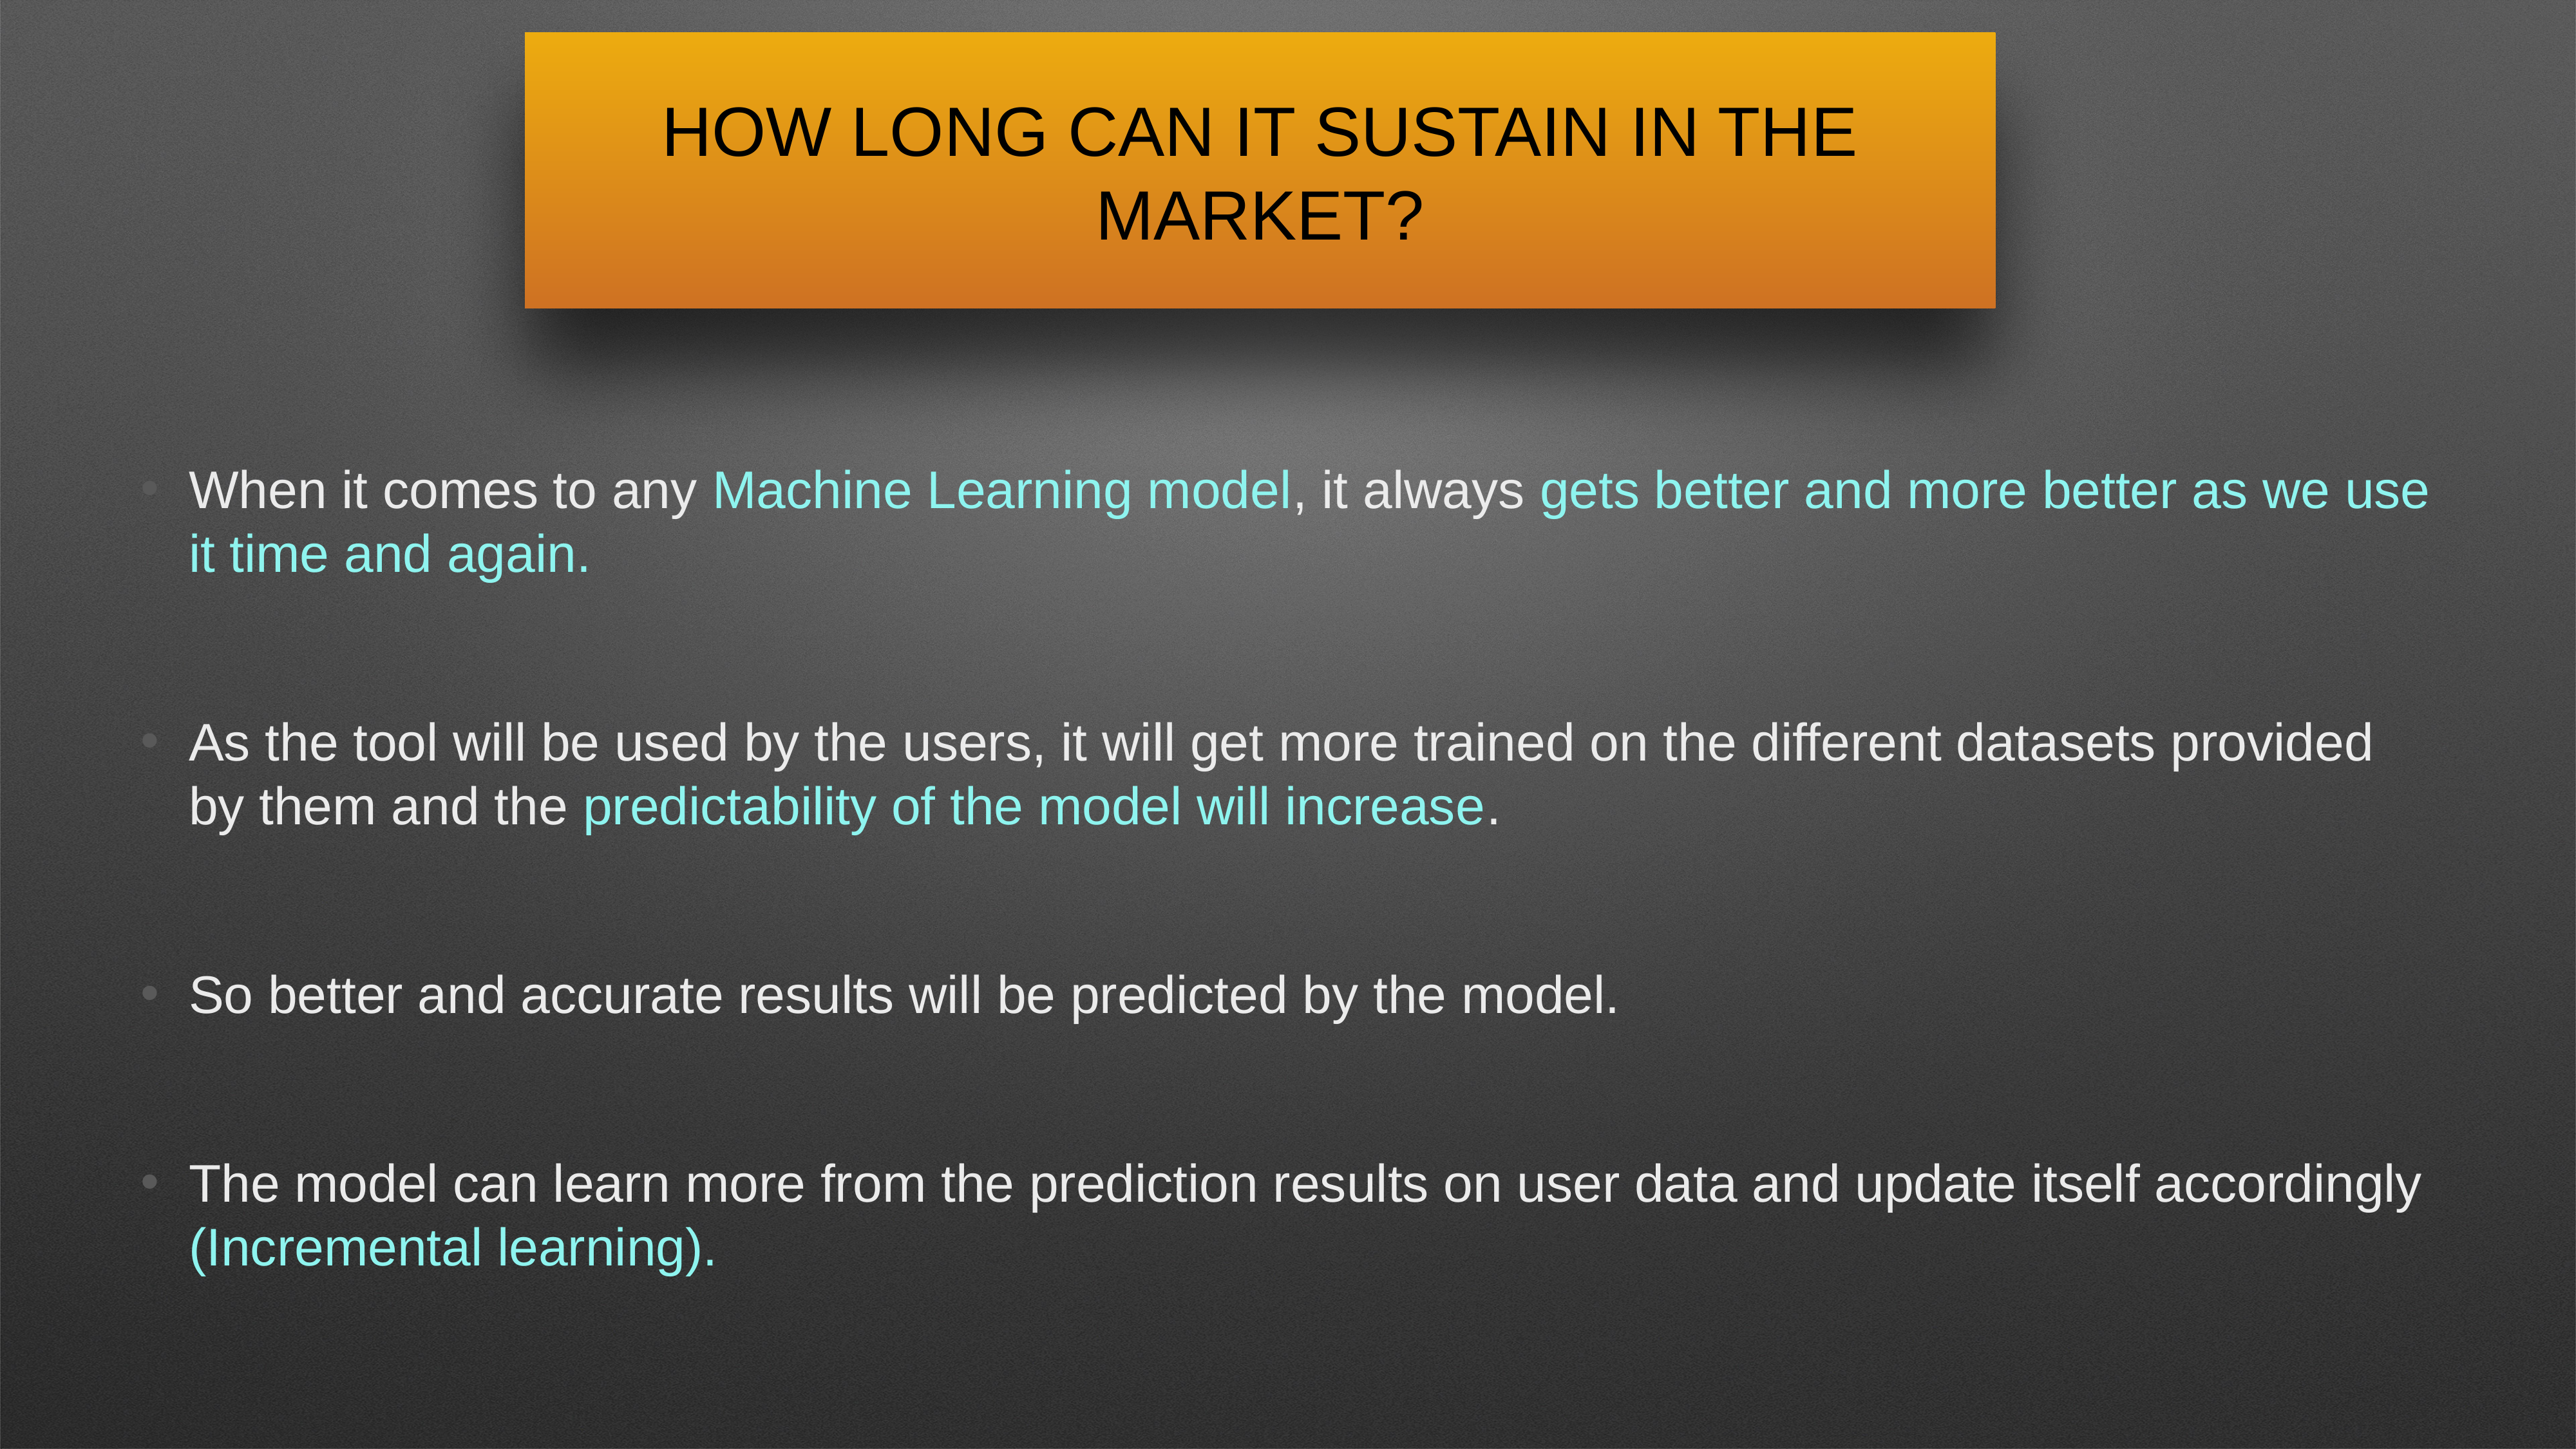

# HOW LONG CAN IT SUSTAIN IN THE MARKET?
When it comes to any Machine Learning model, it always gets better and more better as we use it time and again.
As the tool will be used by the users, it will get more trained on the different datasets provided by them and the predictability of the model will increase.
So better and accurate results will be predicted by the model.
The model can learn more from the prediction results on user data and update itself accordingly (Incremental learning).